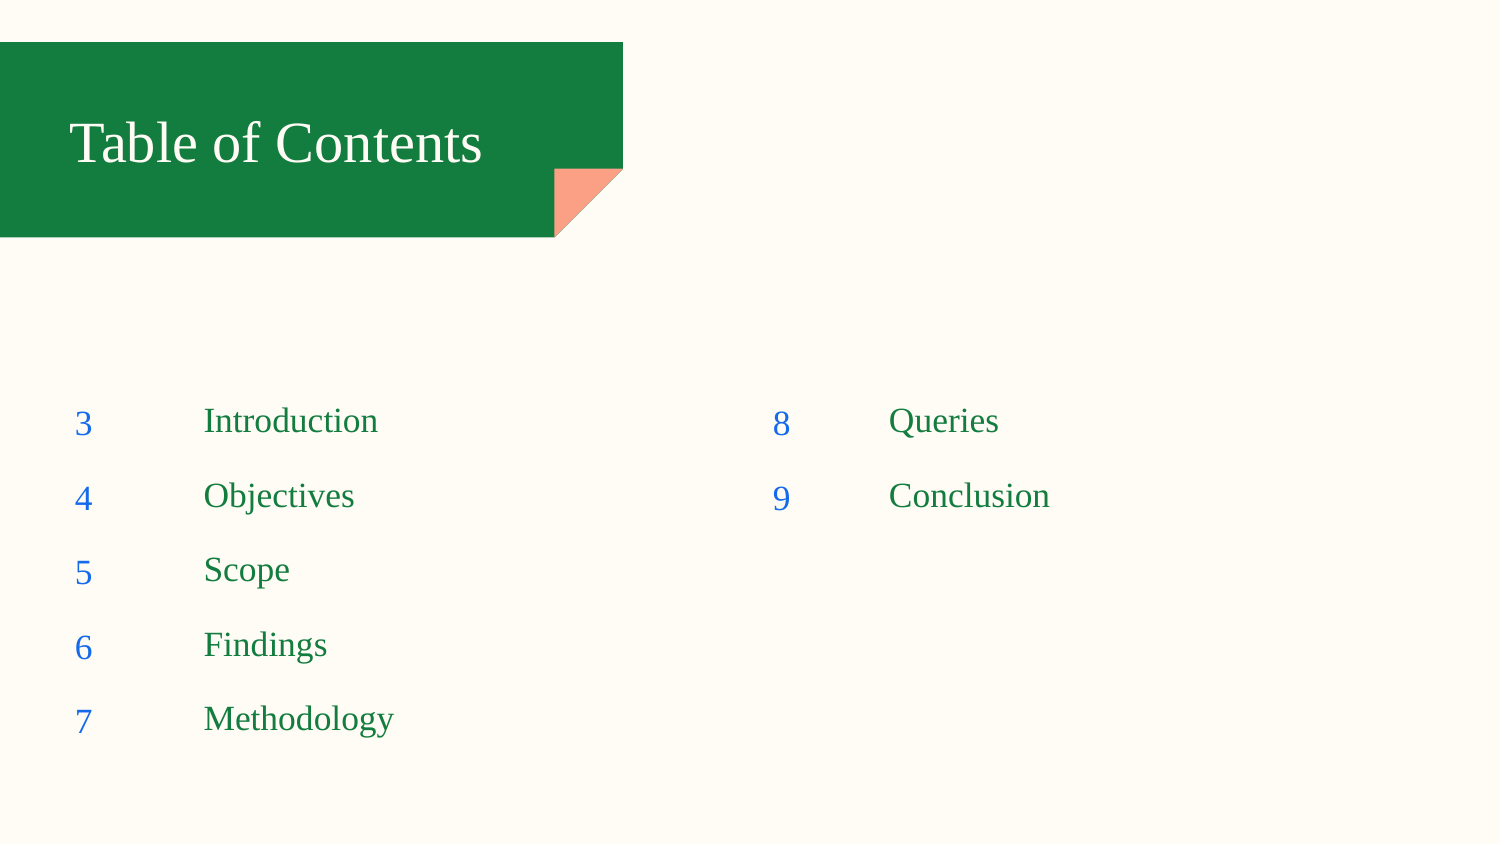

# Table of Contents
3
Introduction
8
Queries
4
9
Objectives
Conclusion
5
Scope
6
Findings
7
Methodology